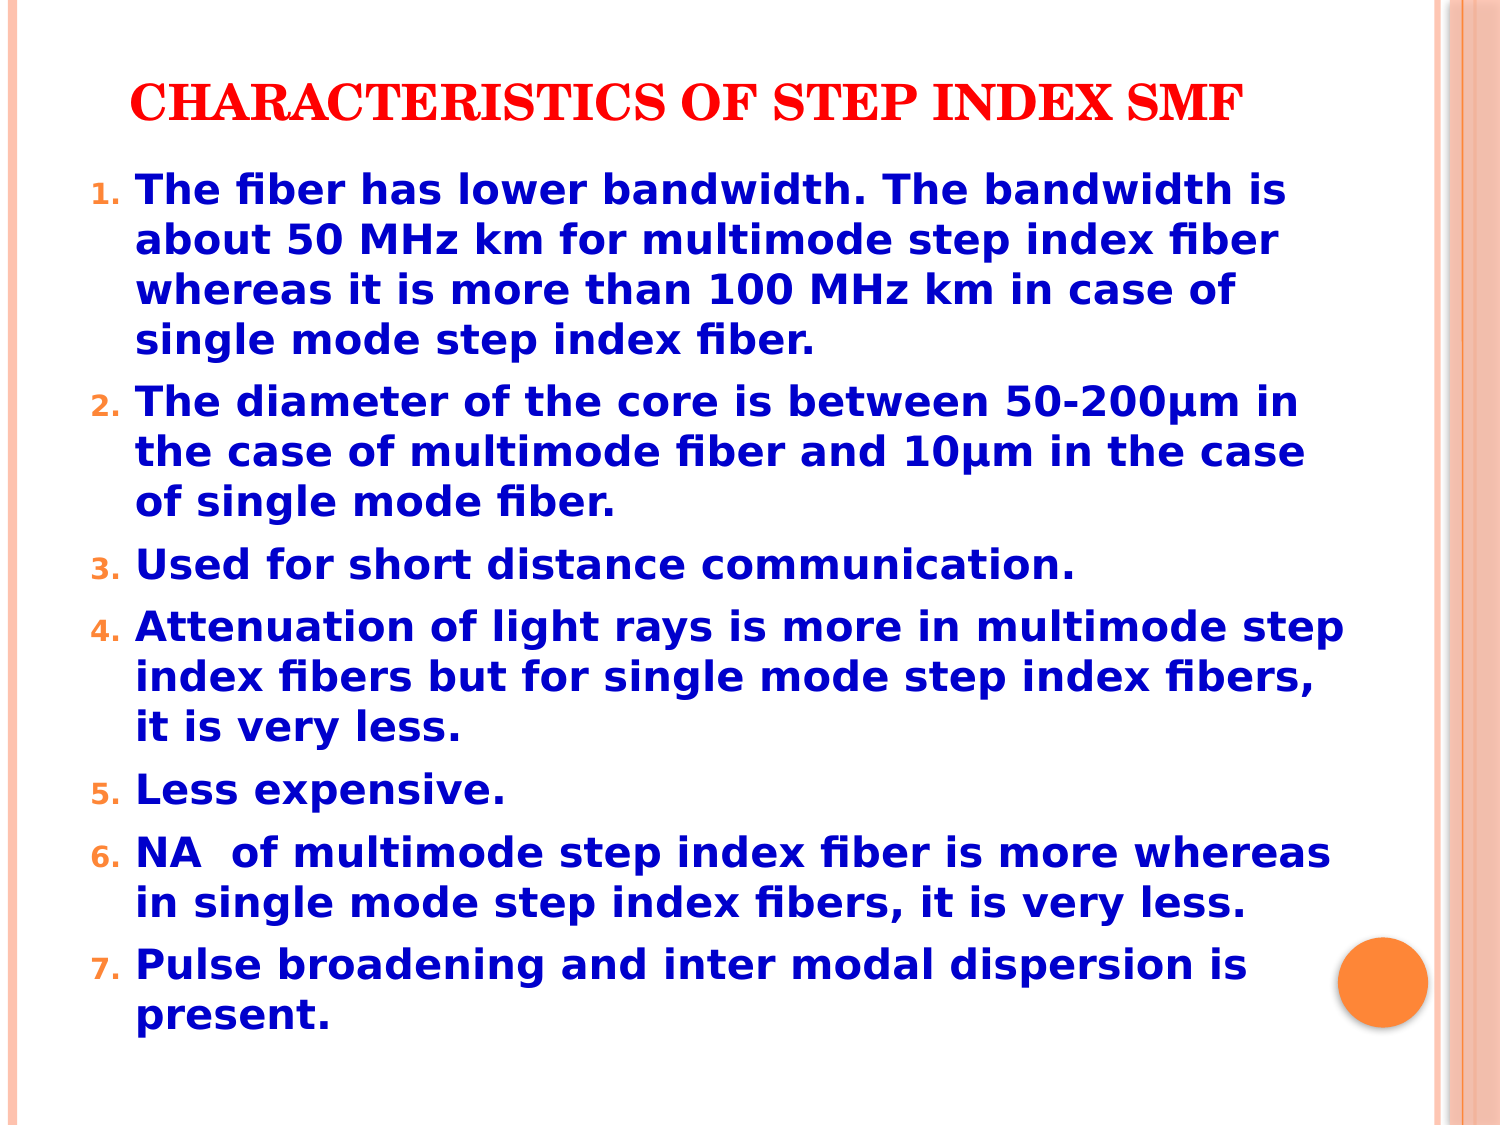

# CHARACTERISTICS OF step index SMF
The fiber has lower bandwidth. The bandwidth is about 50 MHz km for multimode step index fiber whereas it is more than 100 MHz km in case of single mode step index fiber.
The diameter of the core is between 50-200µm in the case of multimode fiber and 10µm in the case of single mode fiber.
Used for short distance communication.
Attenuation of light rays is more in multimode step index fibers but for single mode step index fibers, it is very less.
Less expensive.
NA  of multimode step index fiber is more whereas in single mode step index fibers, it is very less.
Pulse broadening and inter modal dispersion is present.